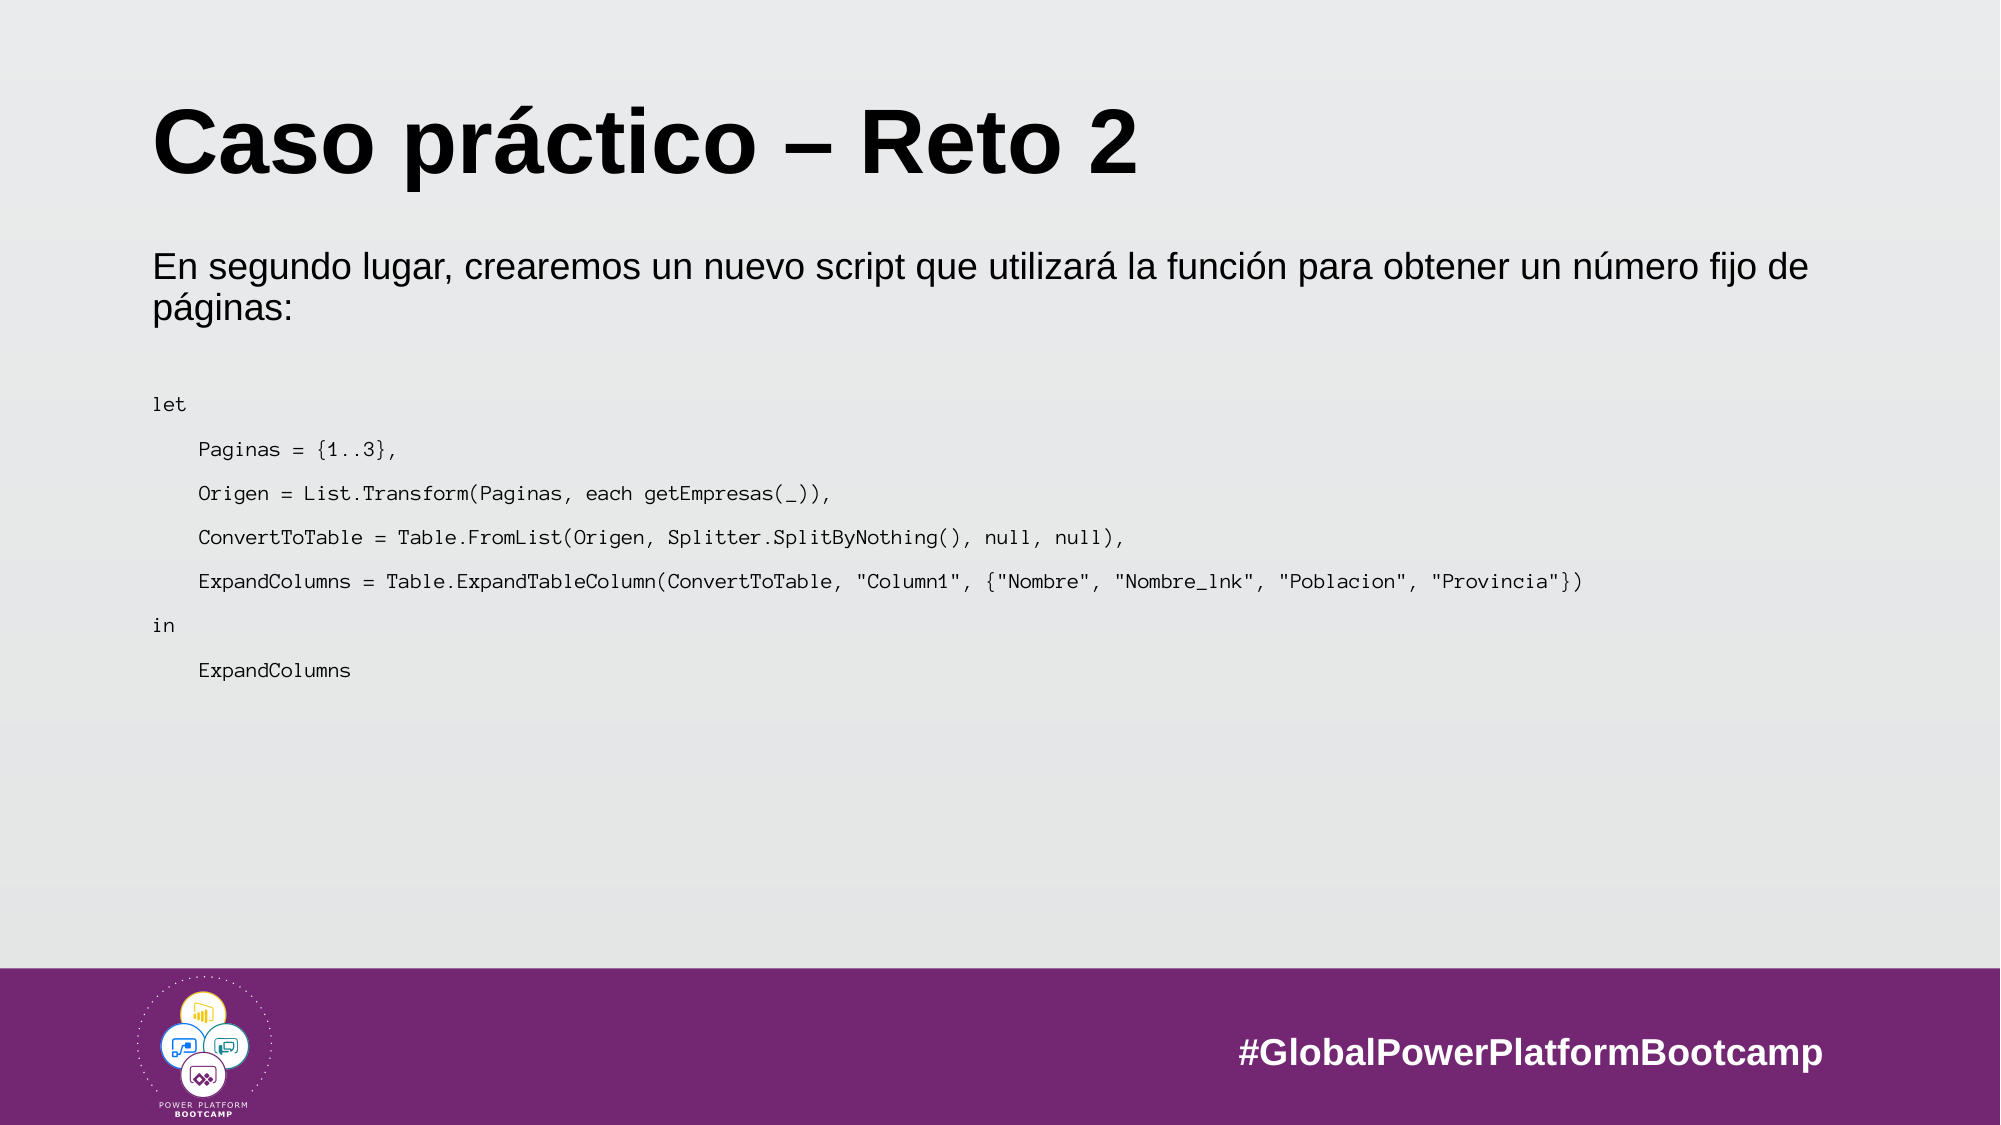

# Caso práctico – Reto 2
En segundo lugar, crearemos un nuevo script que utilizará la función para obtener un número fijo de páginas:

let
    Paginas = {1..3},
    Origen = List.Transform(Paginas, each getEmpresas(_)),
    ConvertToTable = Table.FromList(Origen, Splitter.SplitByNothing(), null, null),
    ExpandColumns = Table.ExpandTableColumn(ConvertToTable, "Column1", {"Nombre", "Nombre_lnk", "Poblacion", "Provincia"})
in
    ExpandColumns